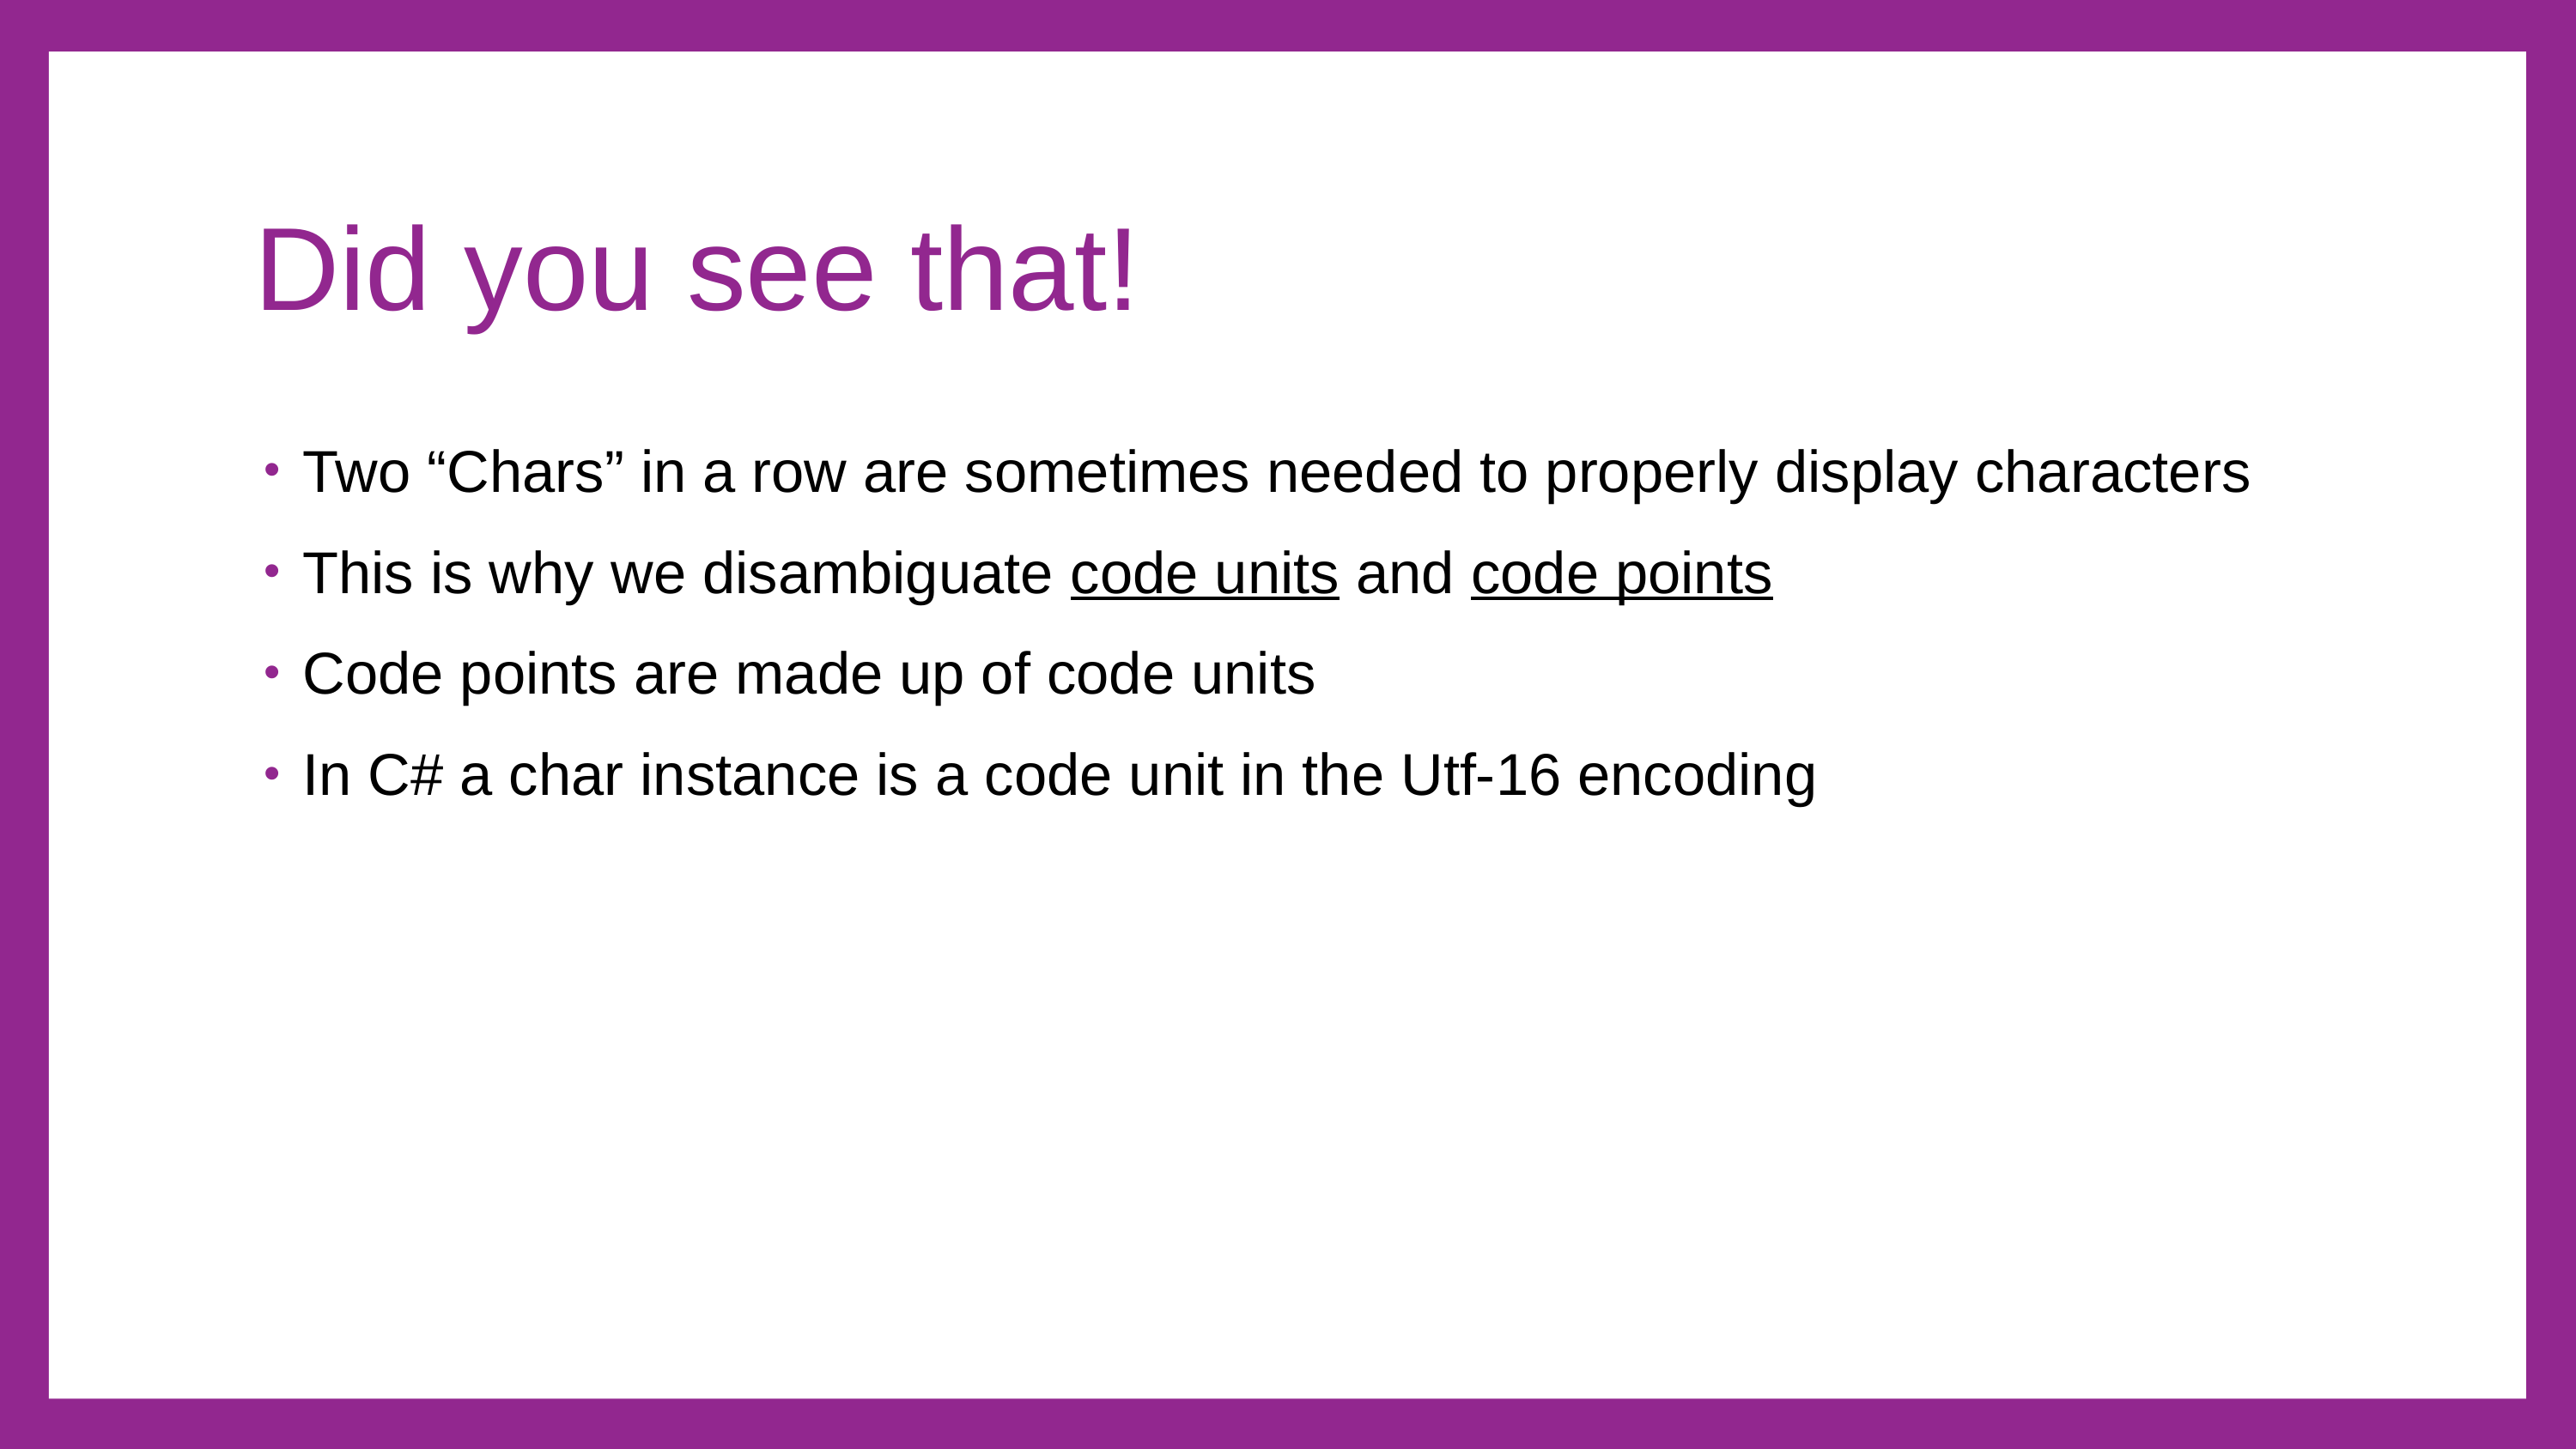

# Did you see that!
Two “Chars” in a row are sometimes needed to properly display characters
This is why we disambiguate code units and code points
Code points are made up of code units
In C# a char instance is a code unit in the Utf-16 encoding